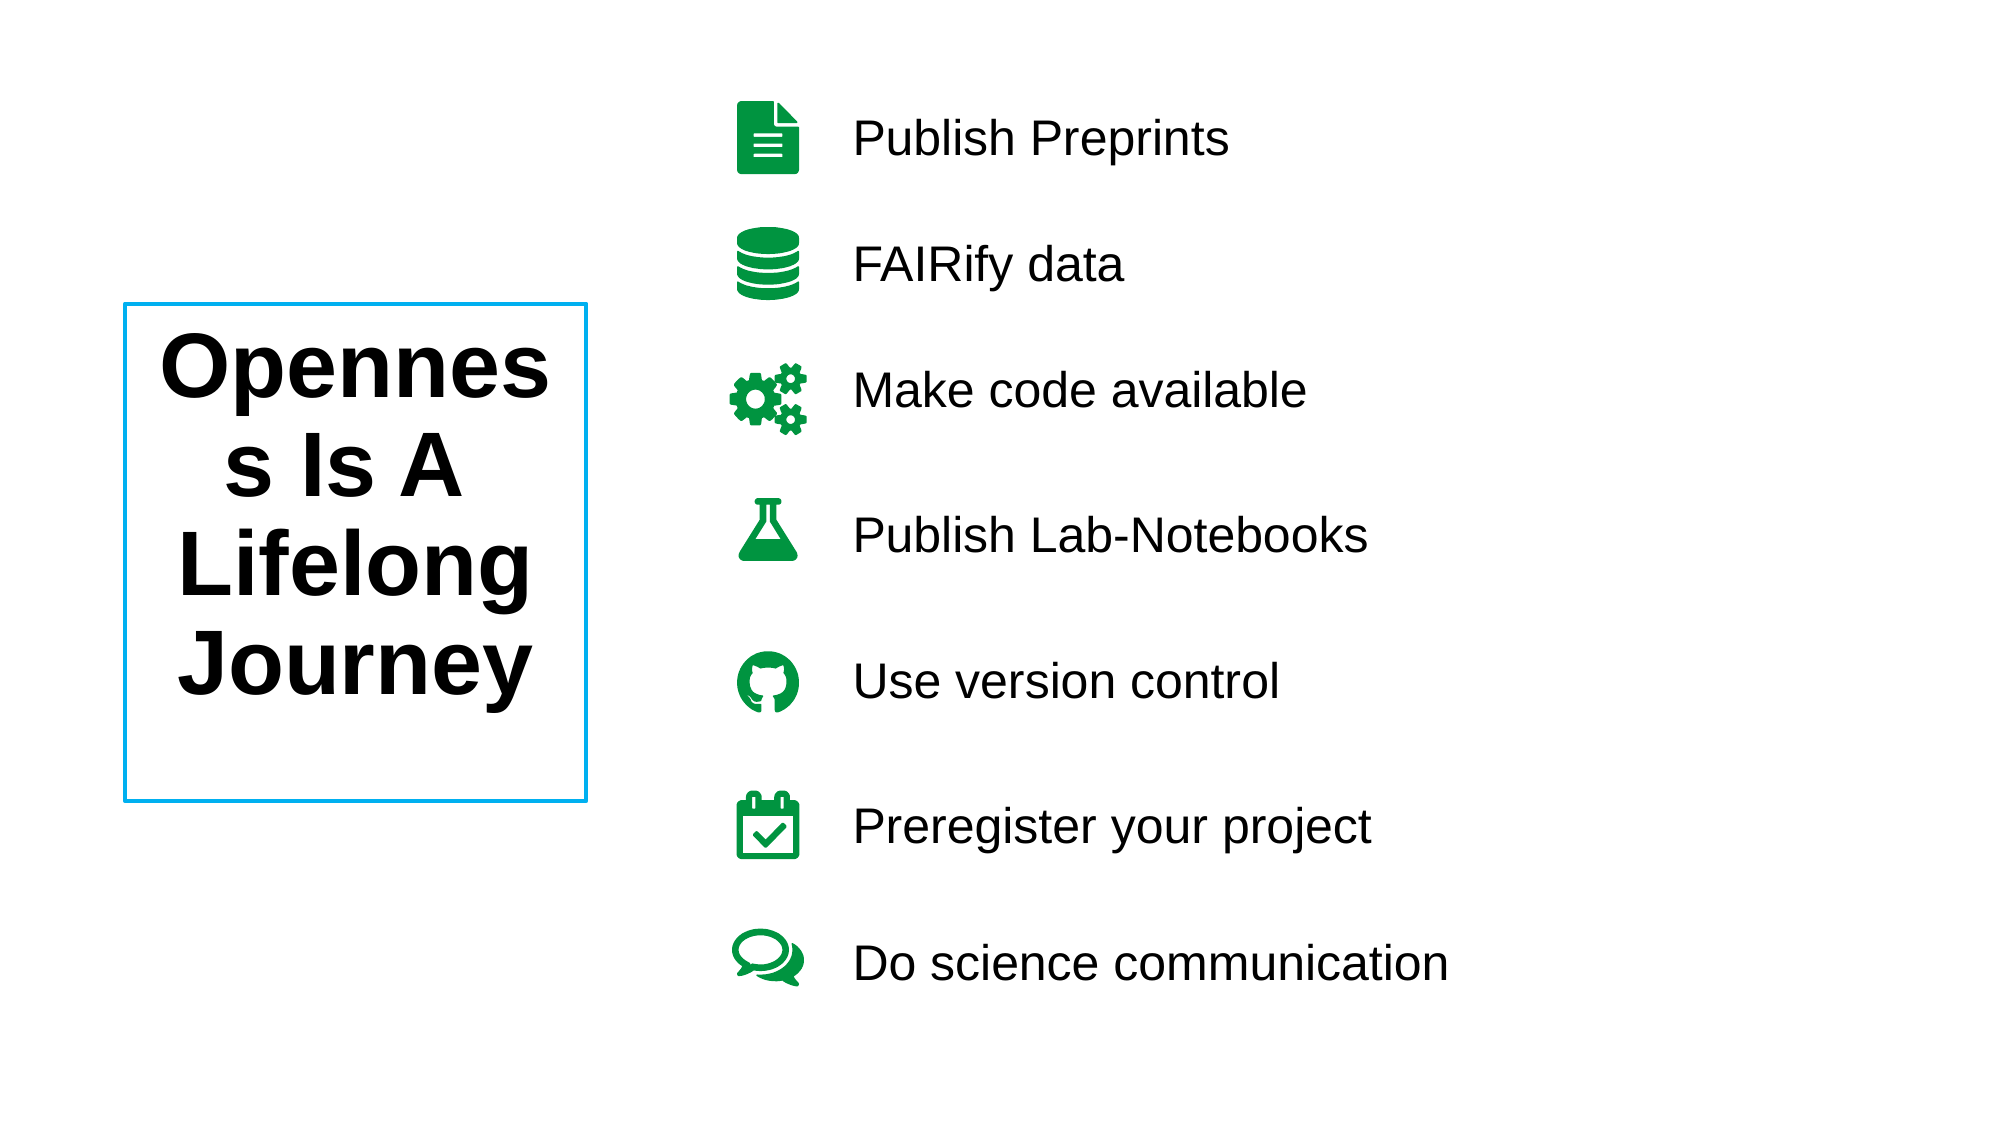

Publish Preprints

FAIRify data

# Openness Is A Lifelong Journey
Make code available

Publish Lab-Notebooks

Use version control

Preregister your project

Do science communication